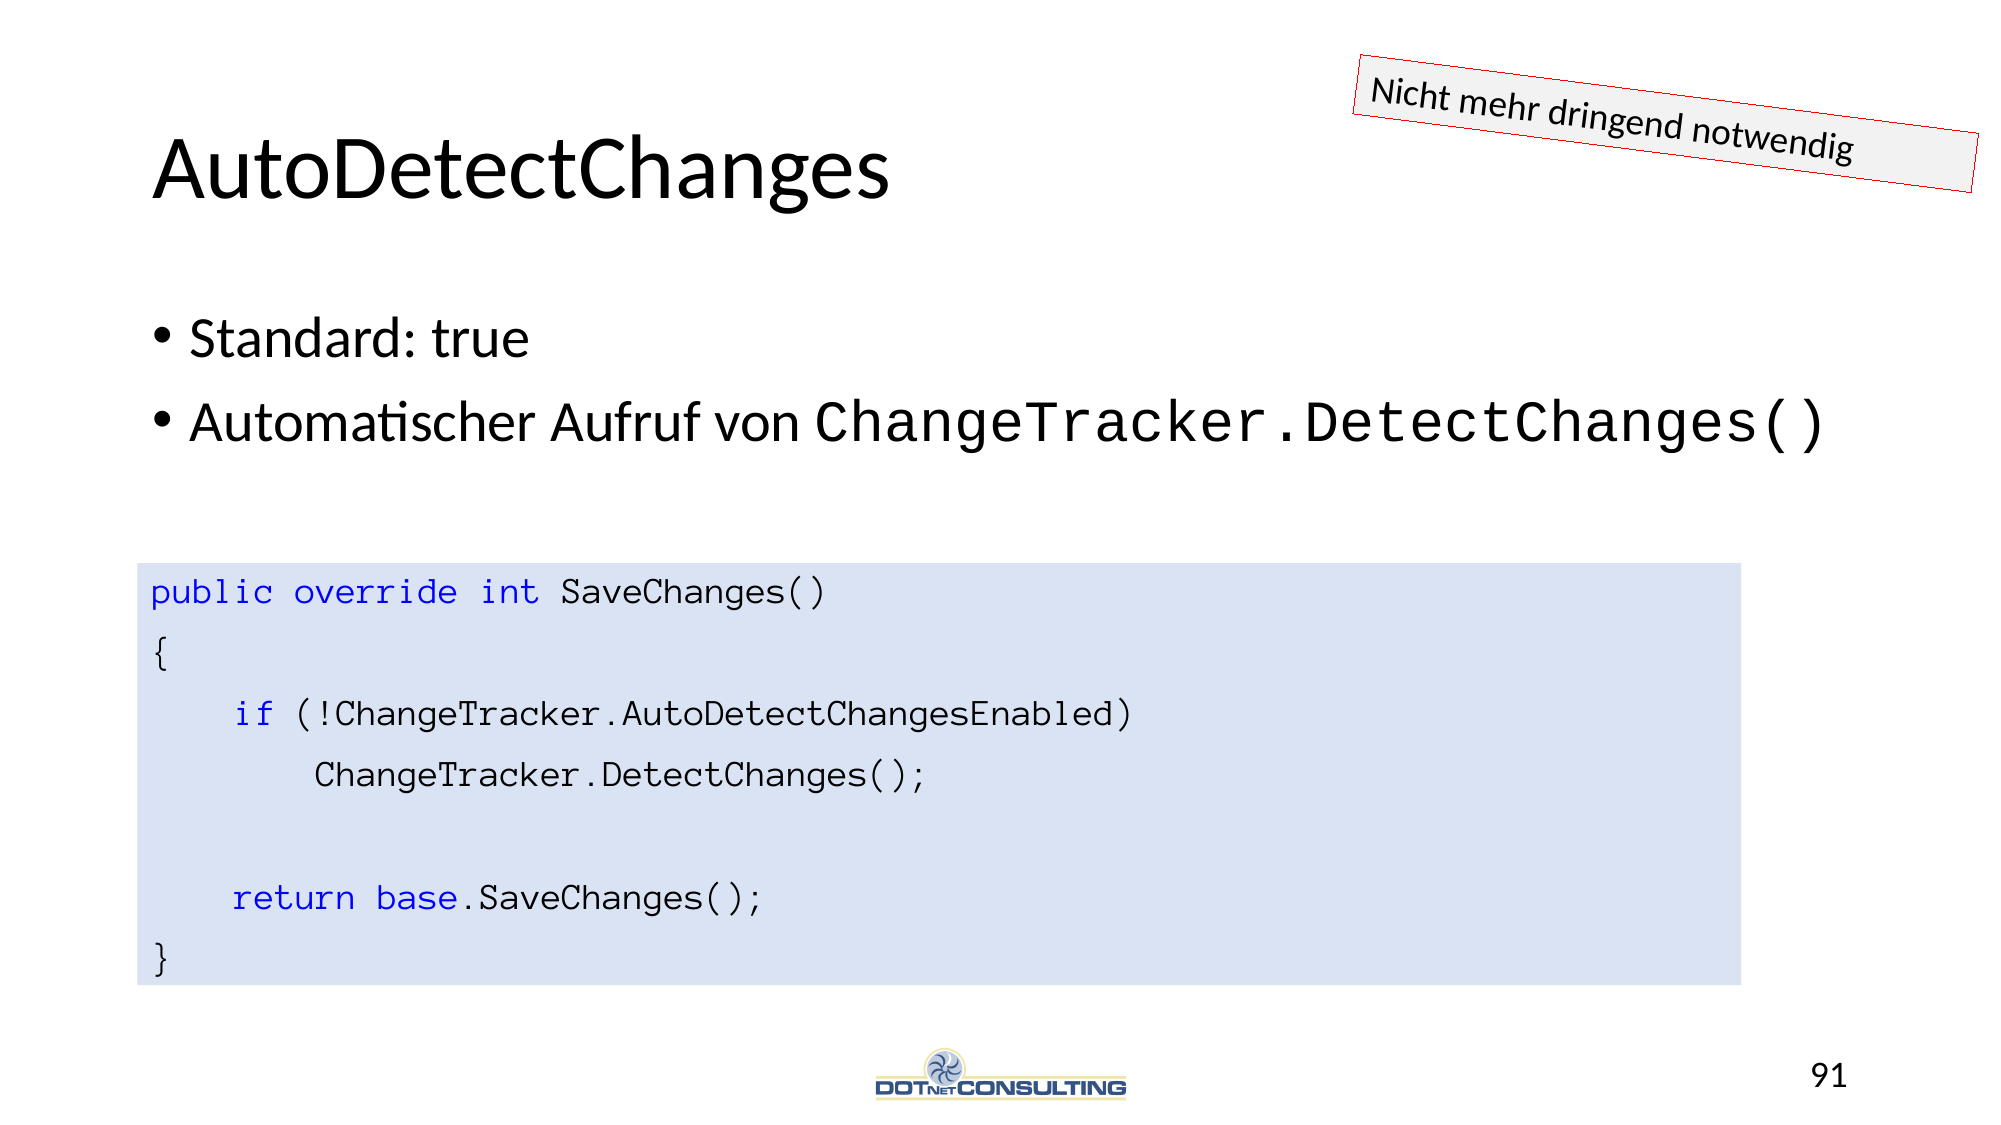

# AutoDetectChanges
Nicht mehr dringend notwendig
Standard: true
Automatischer Aufruf von ChangeTracker.DetectChanges()
public override int SaveChanges()
{
    if (!ChangeTracker.AutoDetectChangesEnabled)
        ChangeTracker.DetectChanges();

    return base.SaveChanges();
}
91